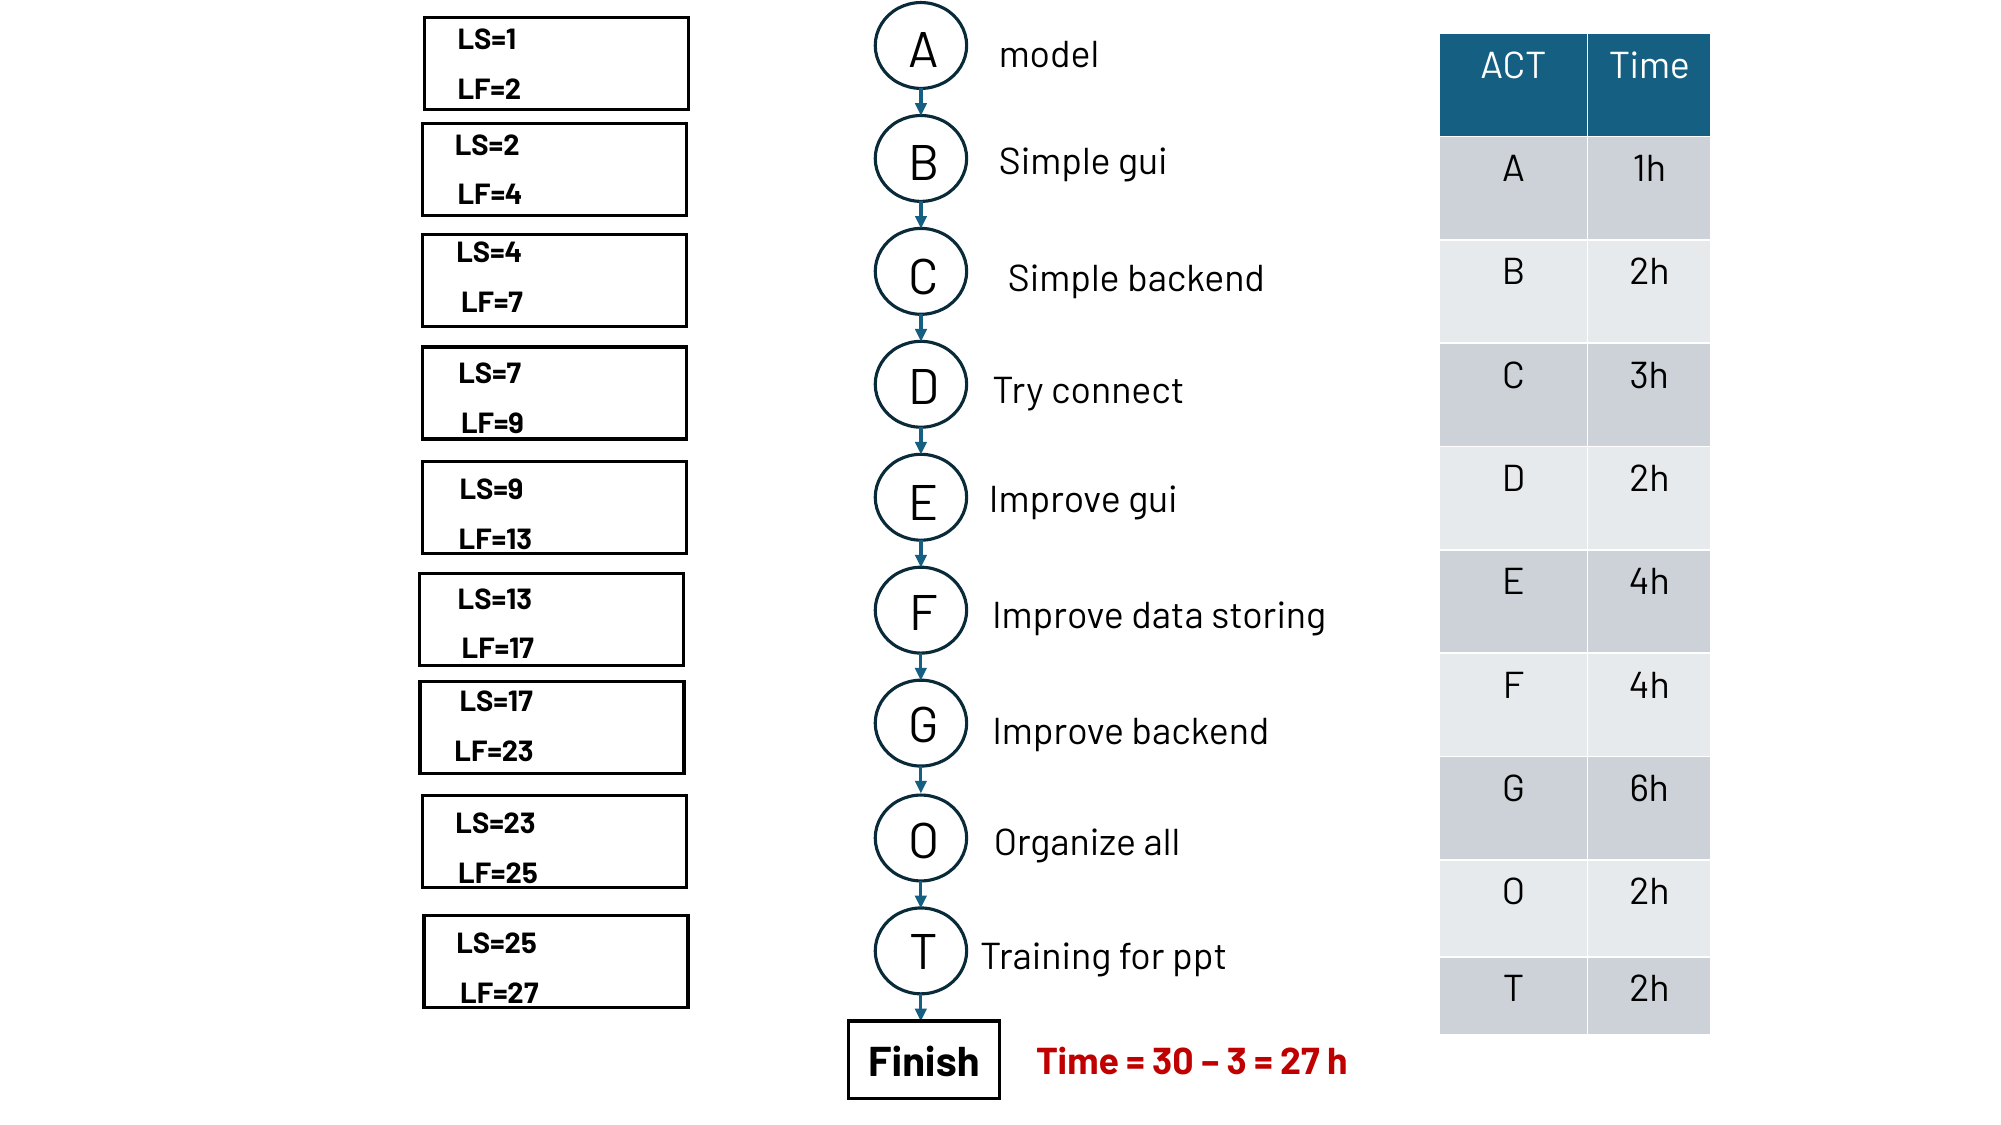

A

B

C

D

E

F

G

O

T
Finish
model
Simple gui
Simple backend
Try connect
Improve gui
Improve data storing
Improve backend
Organize all
Training for ppt
LS=1
LF=2

| ACT | Time |
| --- | --- |
| A | 1h |
| B | 2h |
| C | 3h |
| D | 2h |
| E | 4h |
| F | 4h |
| G | 6h |
| O | 2h |
| T | 2h |
LS=2
LF=4

LS=4
LF=7

LS=7
LF=9

LS=9
LF=13
LS=13
LF=17

LS=17
LF=23

LS=23
LF=25

LS=25
LF=27
Time = 30 – 3 = 27 h